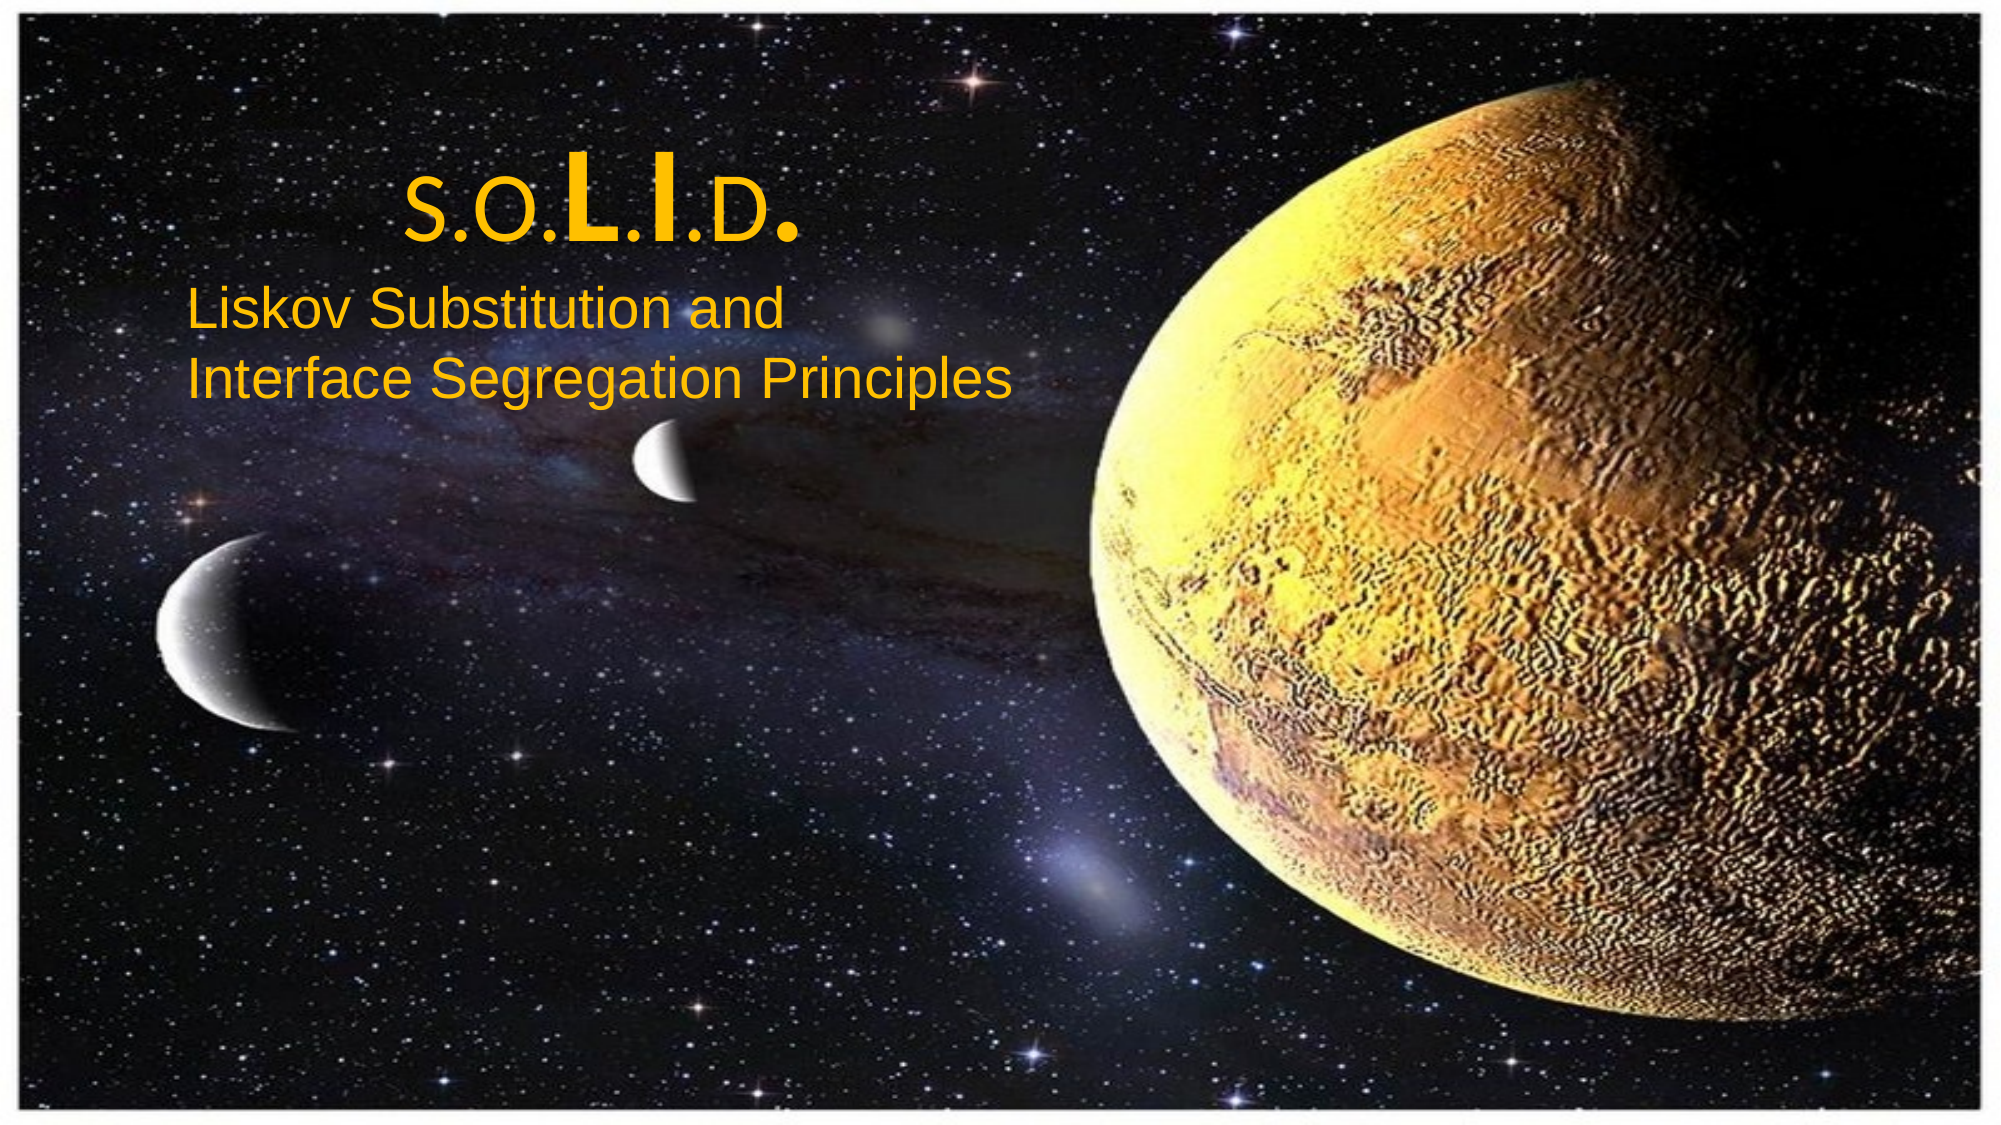

S.O.L.I.D.
Liskov Substitution and Interface Segregation Principles